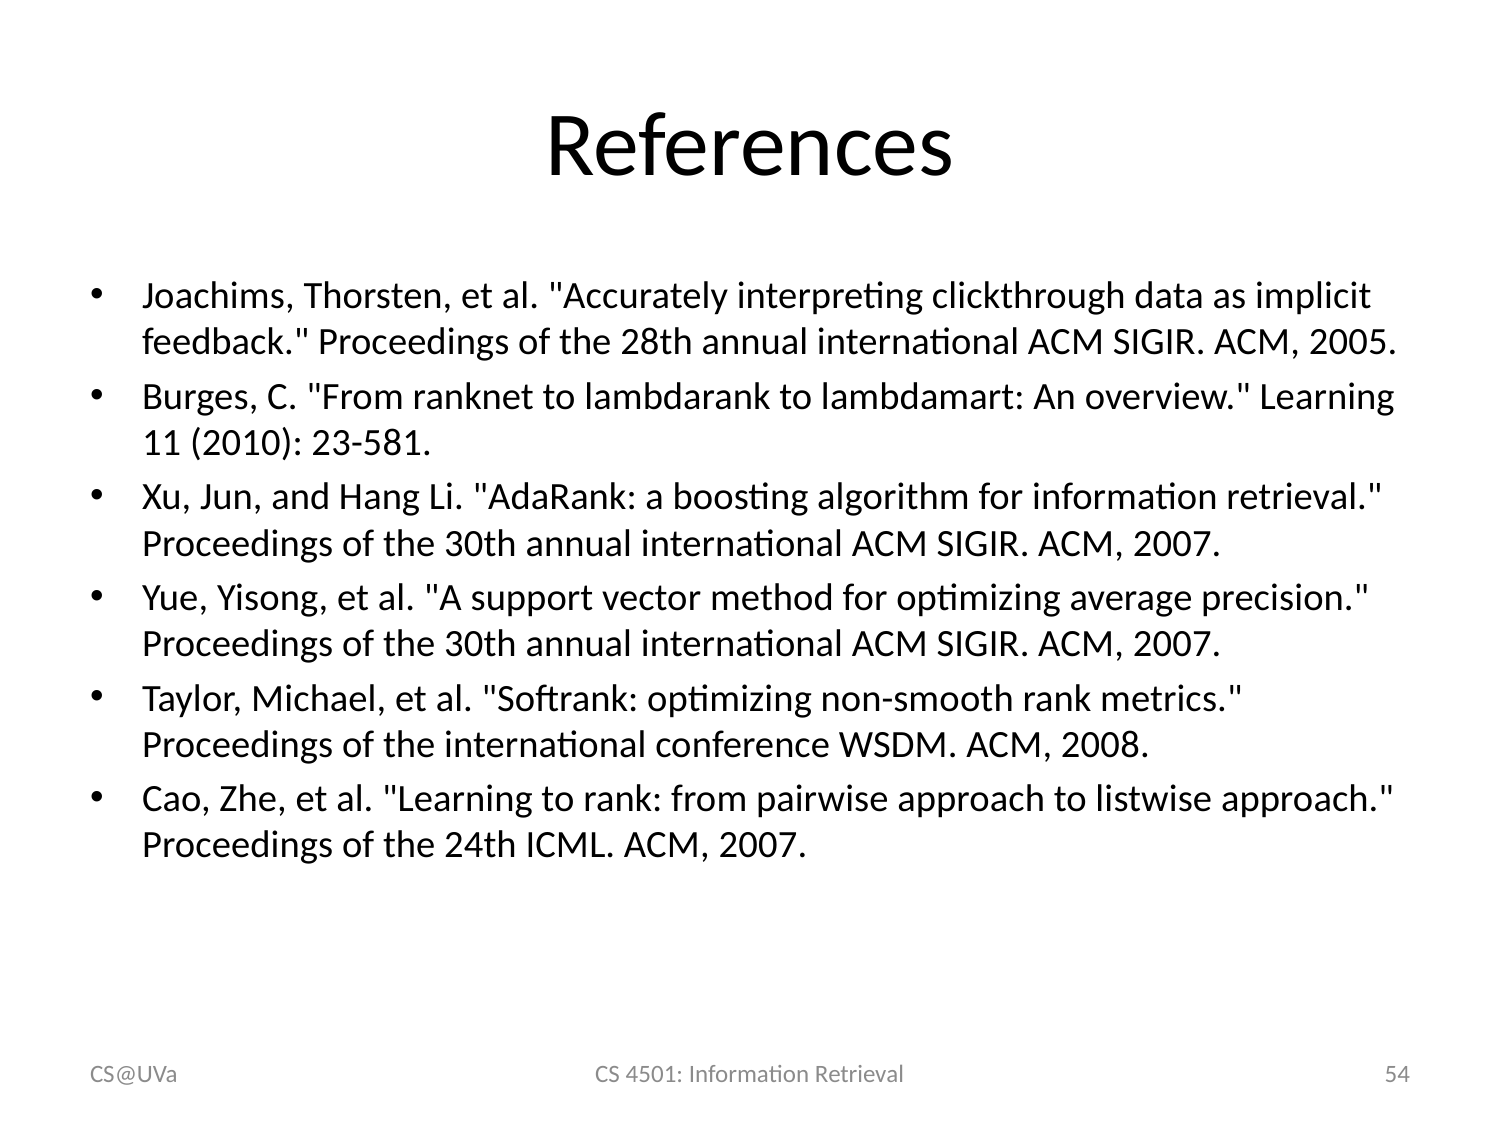

# References
Joachims, Thorsten, et al. "Accurately interpreting clickthrough data as implicit feedback." Proceedings of the 28th annual international ACM SIGIR. ACM, 2005.
Burges, C. "From ranknet to lambdarank to lambdamart: An overview." Learning 11 (2010): 23-581.
Xu, Jun, and Hang Li. "AdaRank: a boosting algorithm for information retrieval." Proceedings of the 30th annual international ACM SIGIR. ACM, 2007.
Yue, Yisong, et al. "A support vector method for optimizing average precision." Proceedings of the 30th annual international ACM SIGIR. ACM, 2007.
Taylor, Michael, et al. "Softrank: optimizing non-smooth rank metrics." Proceedings of the international conference WSDM. ACM, 2008.
Cao, Zhe, et al. "Learning to rank: from pairwise approach to listwise approach." Proceedings of the 24th ICML. ACM, 2007.

CS@UVa
CS 4501: Information Retrieval
54